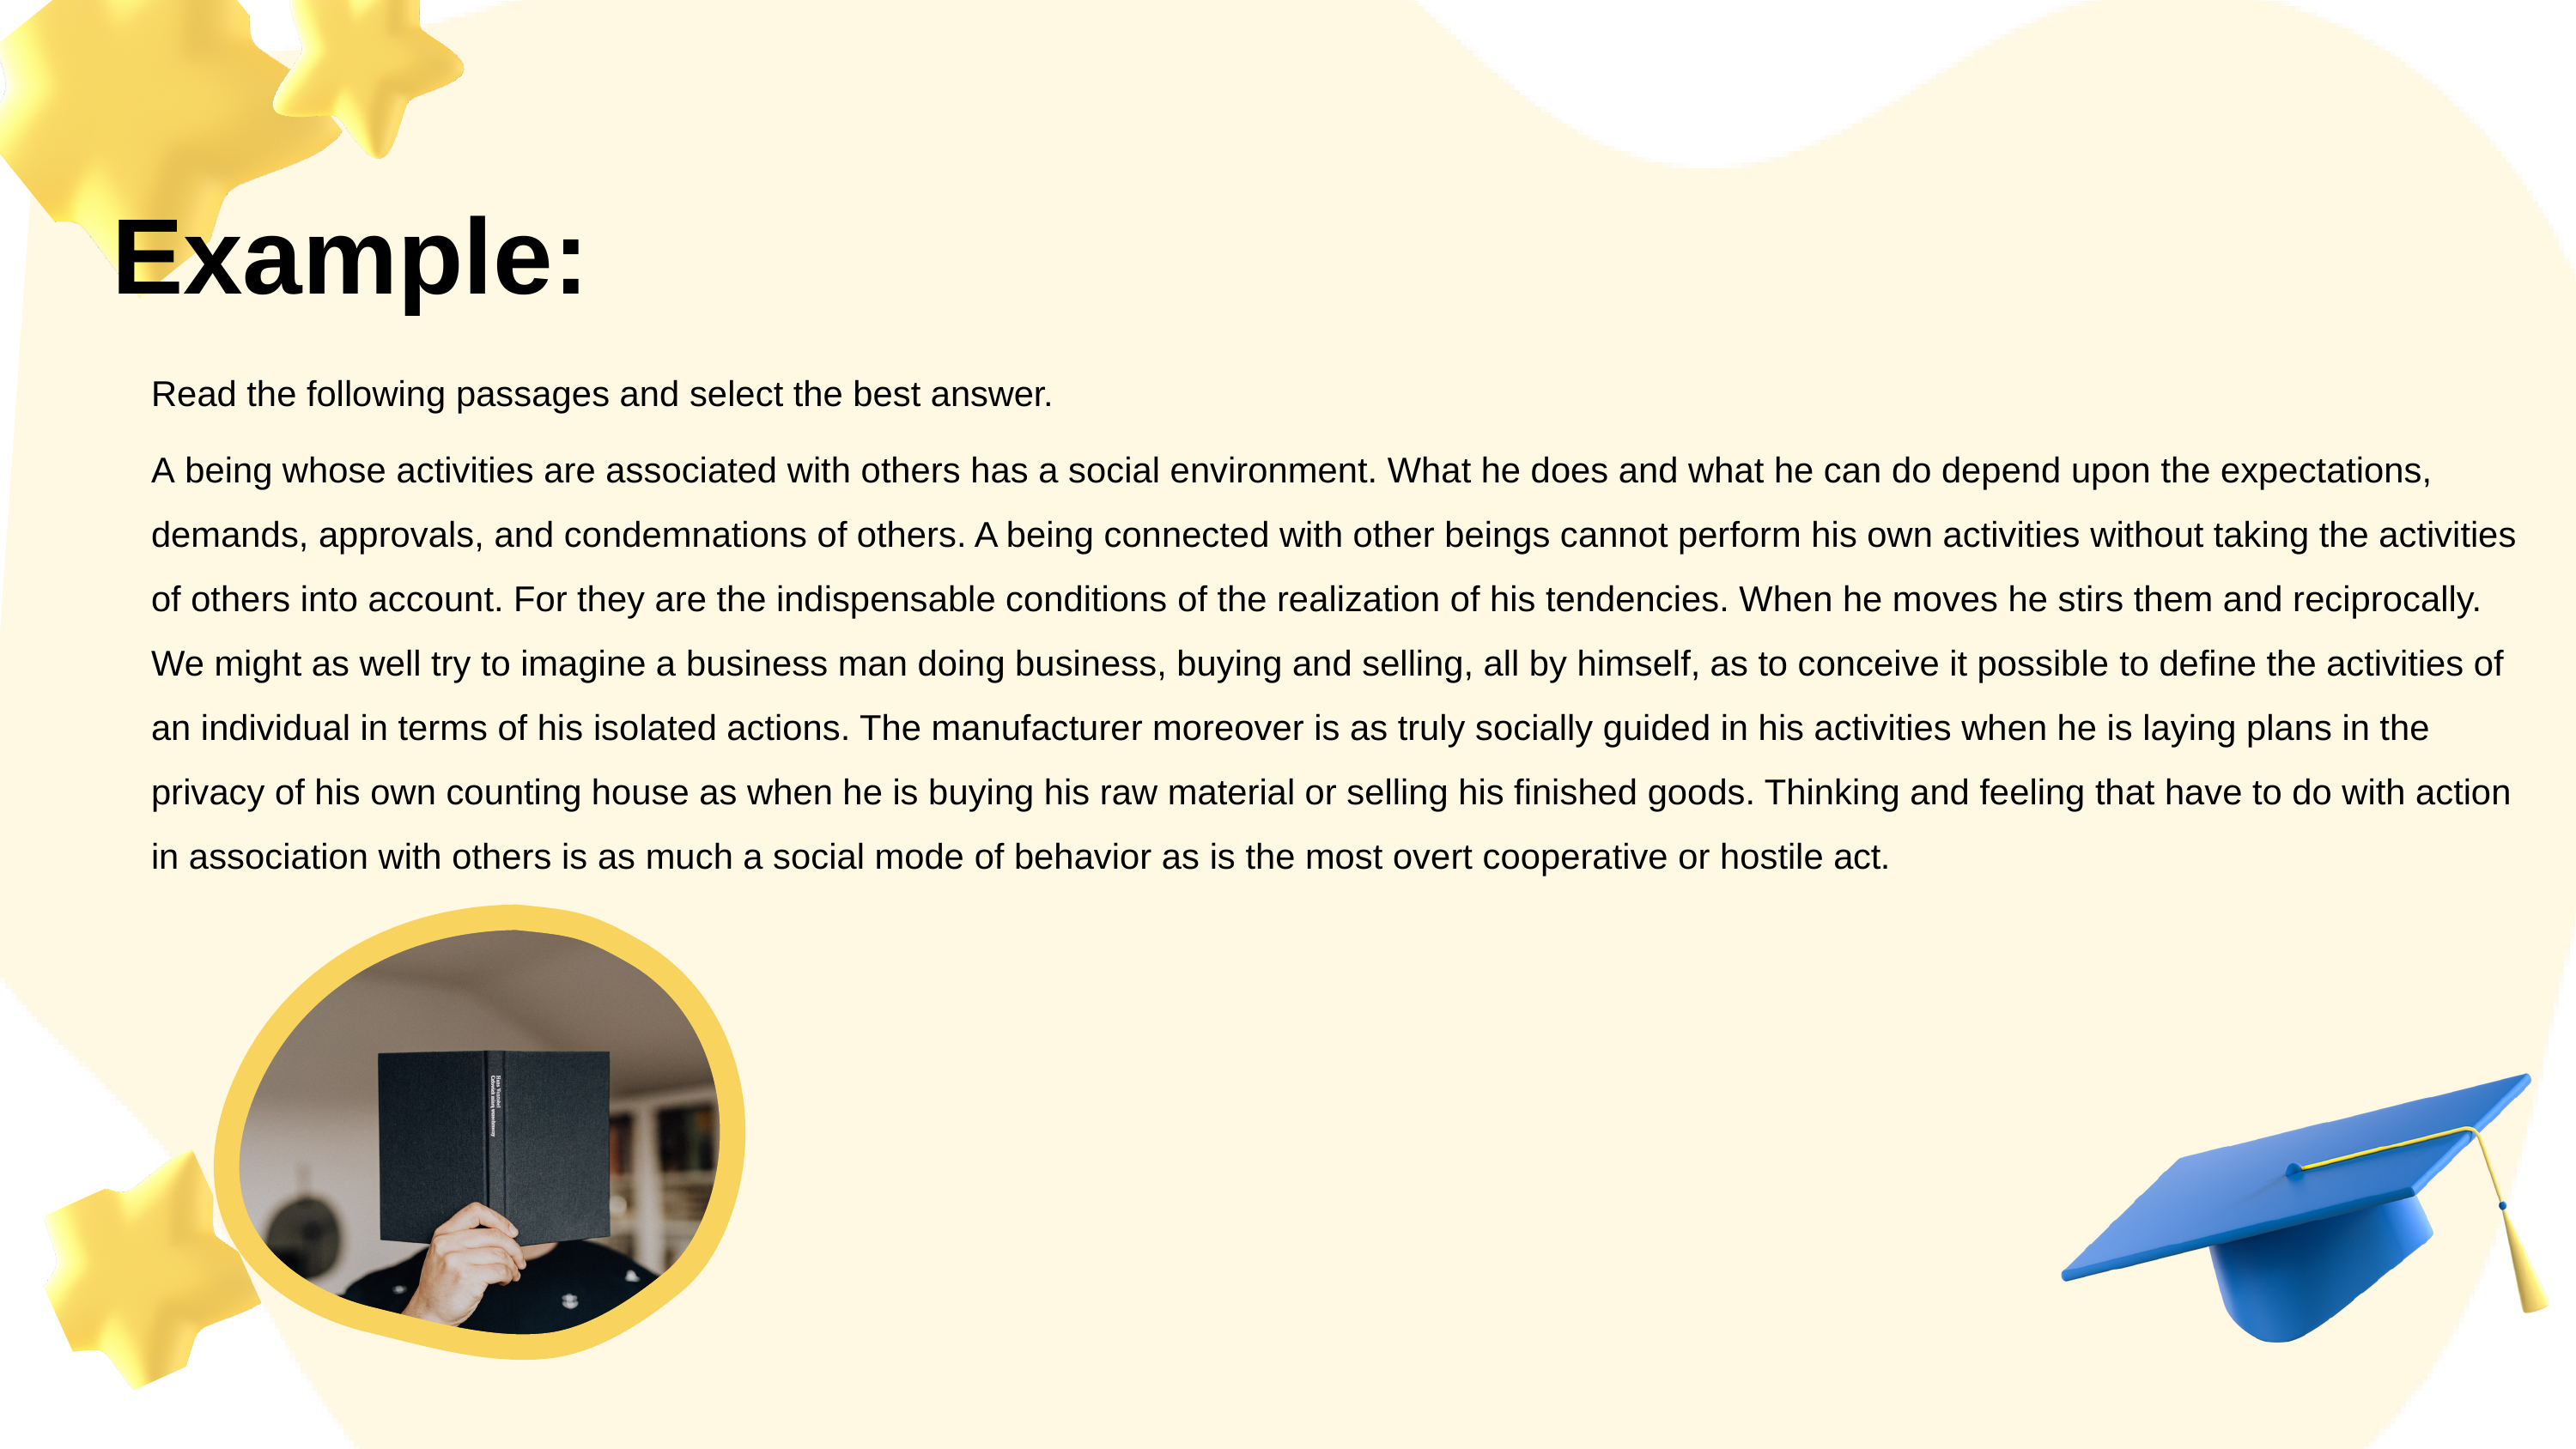

Example:

Read the following passages and select the best answer.
A being whose activities are associated with others has a social environment. What he does and what he can do depend upon the expectations, demands, approvals, and condemnations of others. A being connected with other beings cannot perform his own activities without taking the activities of others into account. For they are the indispensable conditions of the realization of his tendencies. When he moves he stirs them and reciprocally. We might as well try to imagine a business man doing business, buying and selling, all by himself, as to conceive it possible to define the activities of an individual in terms of his isolated actions. The manufacturer moreover is as truly socially guided in his activities when he is laying plans in the privacy of his own counting house as when he is buying his raw material or selling his finished goods. Thinking and feeling that have to do with action in association with others is as much a social mode of behavior as is the most overt cooperative or hostile act.